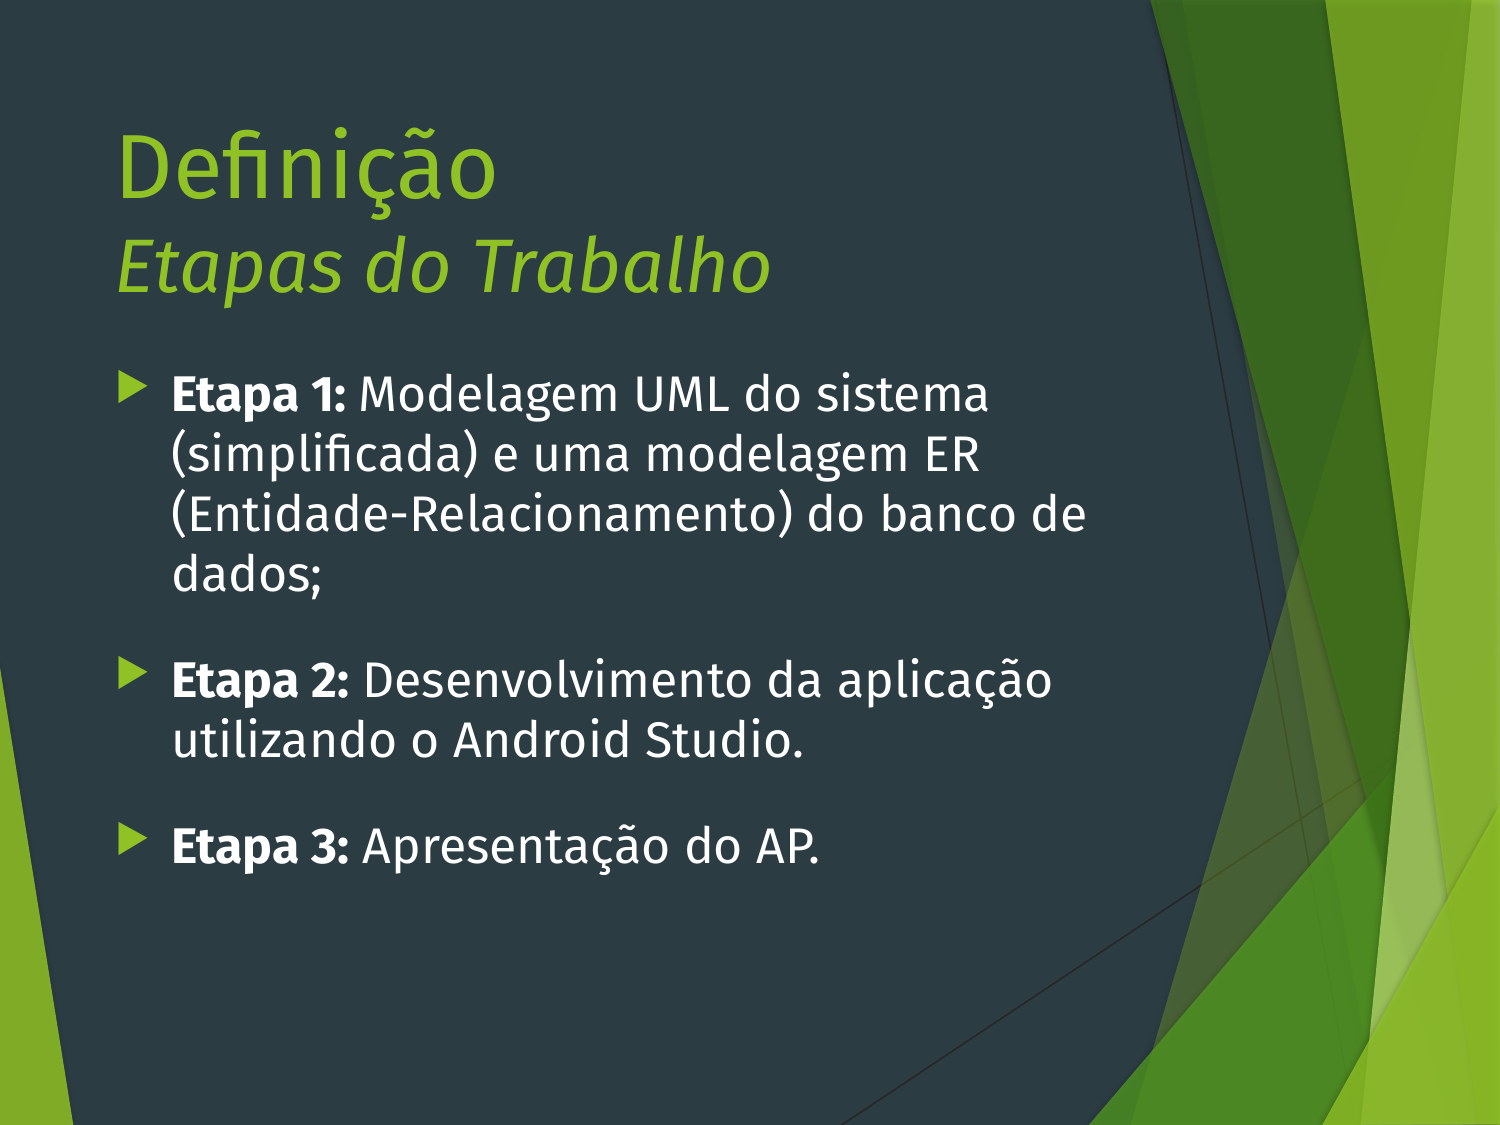

# Definição Etapas do Trabalho
Etapa 1: Modelagem UML do sistema (simplificada) e uma modelagem ER (Entidade-Relacionamento) do banco de dados;
Etapa 2: Desenvolvimento da aplicação utilizando o Android Studio.
Etapa 3: Apresentação do AP.